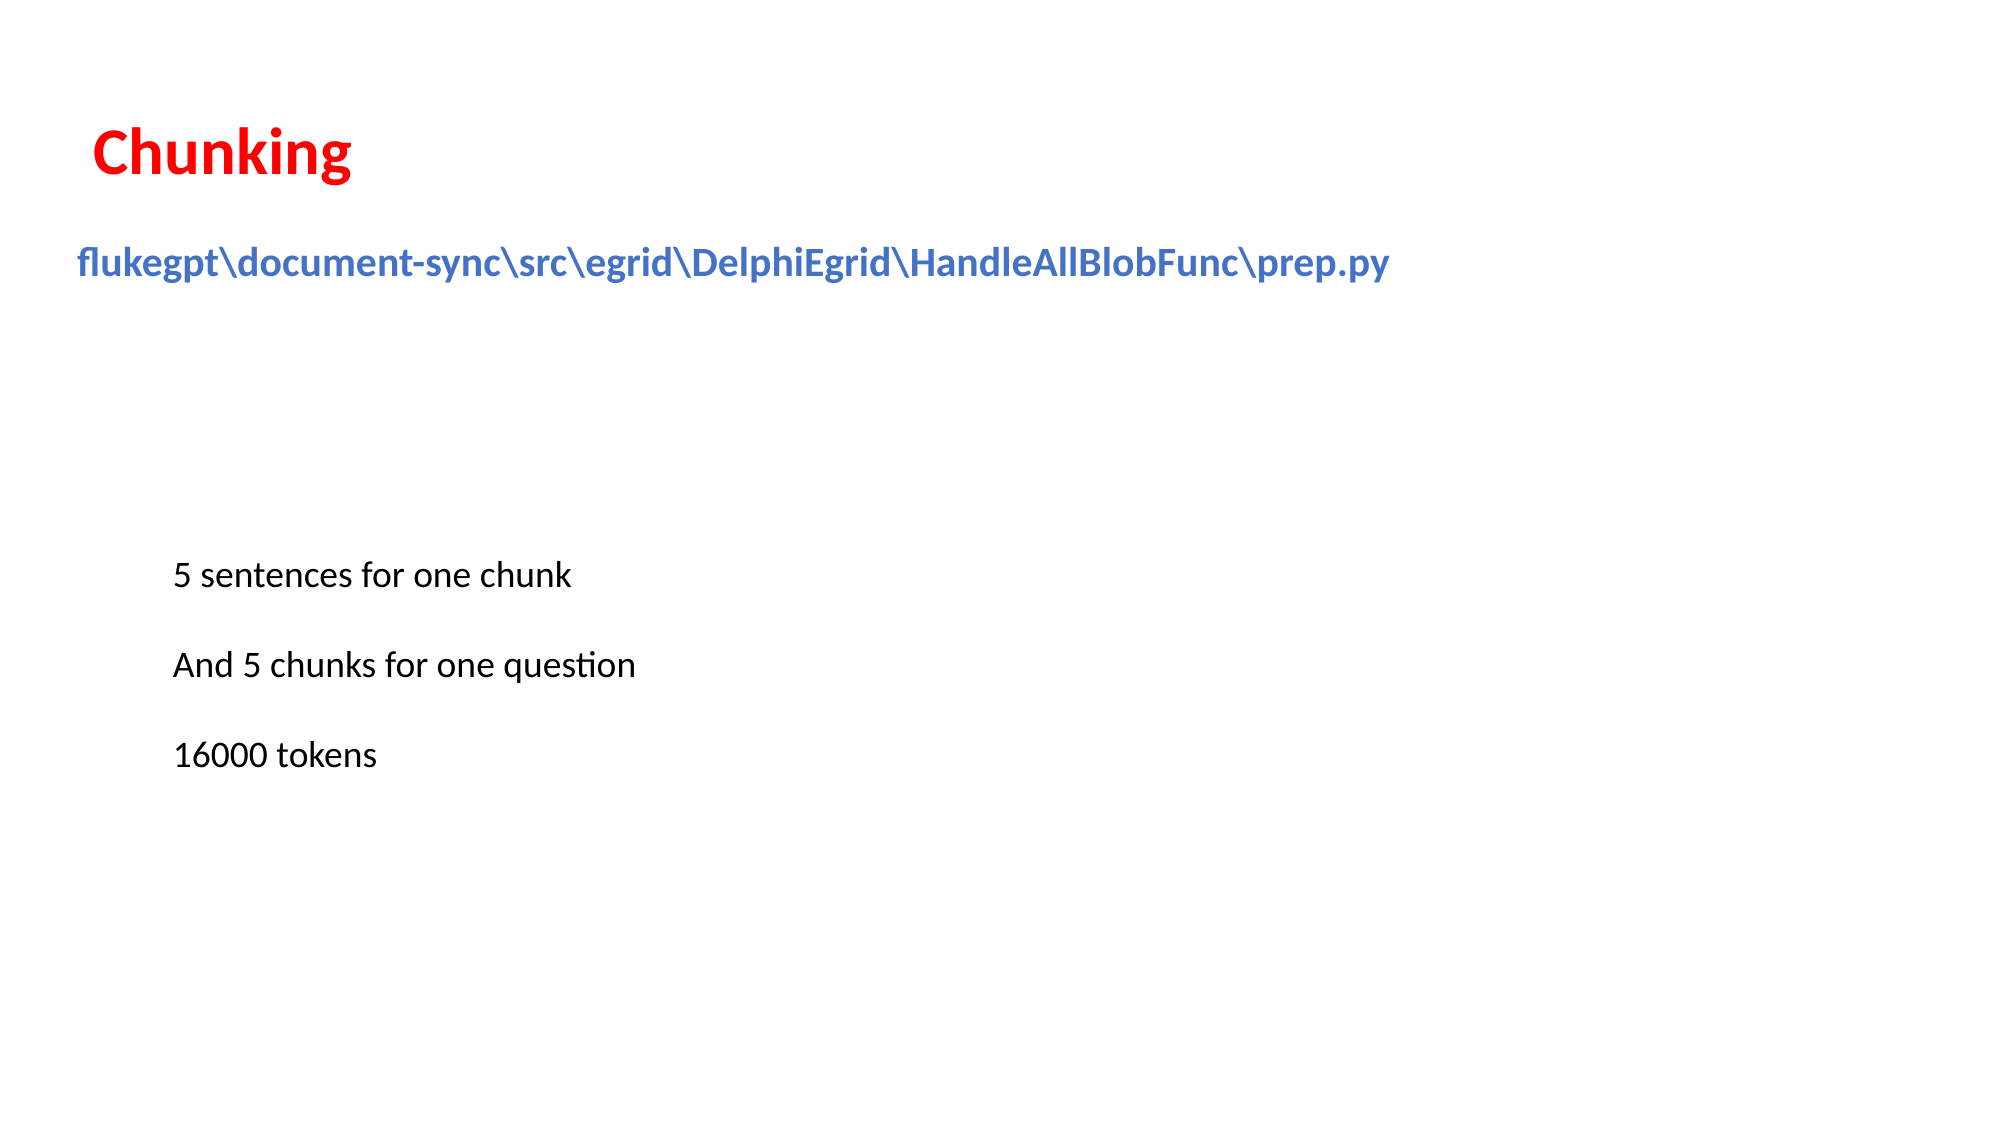

Chunking
flukegpt\document-sync\src\egrid\DelphiEgrid\HandleAllBlobFunc\prep.py
5 sentences for one chunk

And 5 chunks for one question

16000 tokens